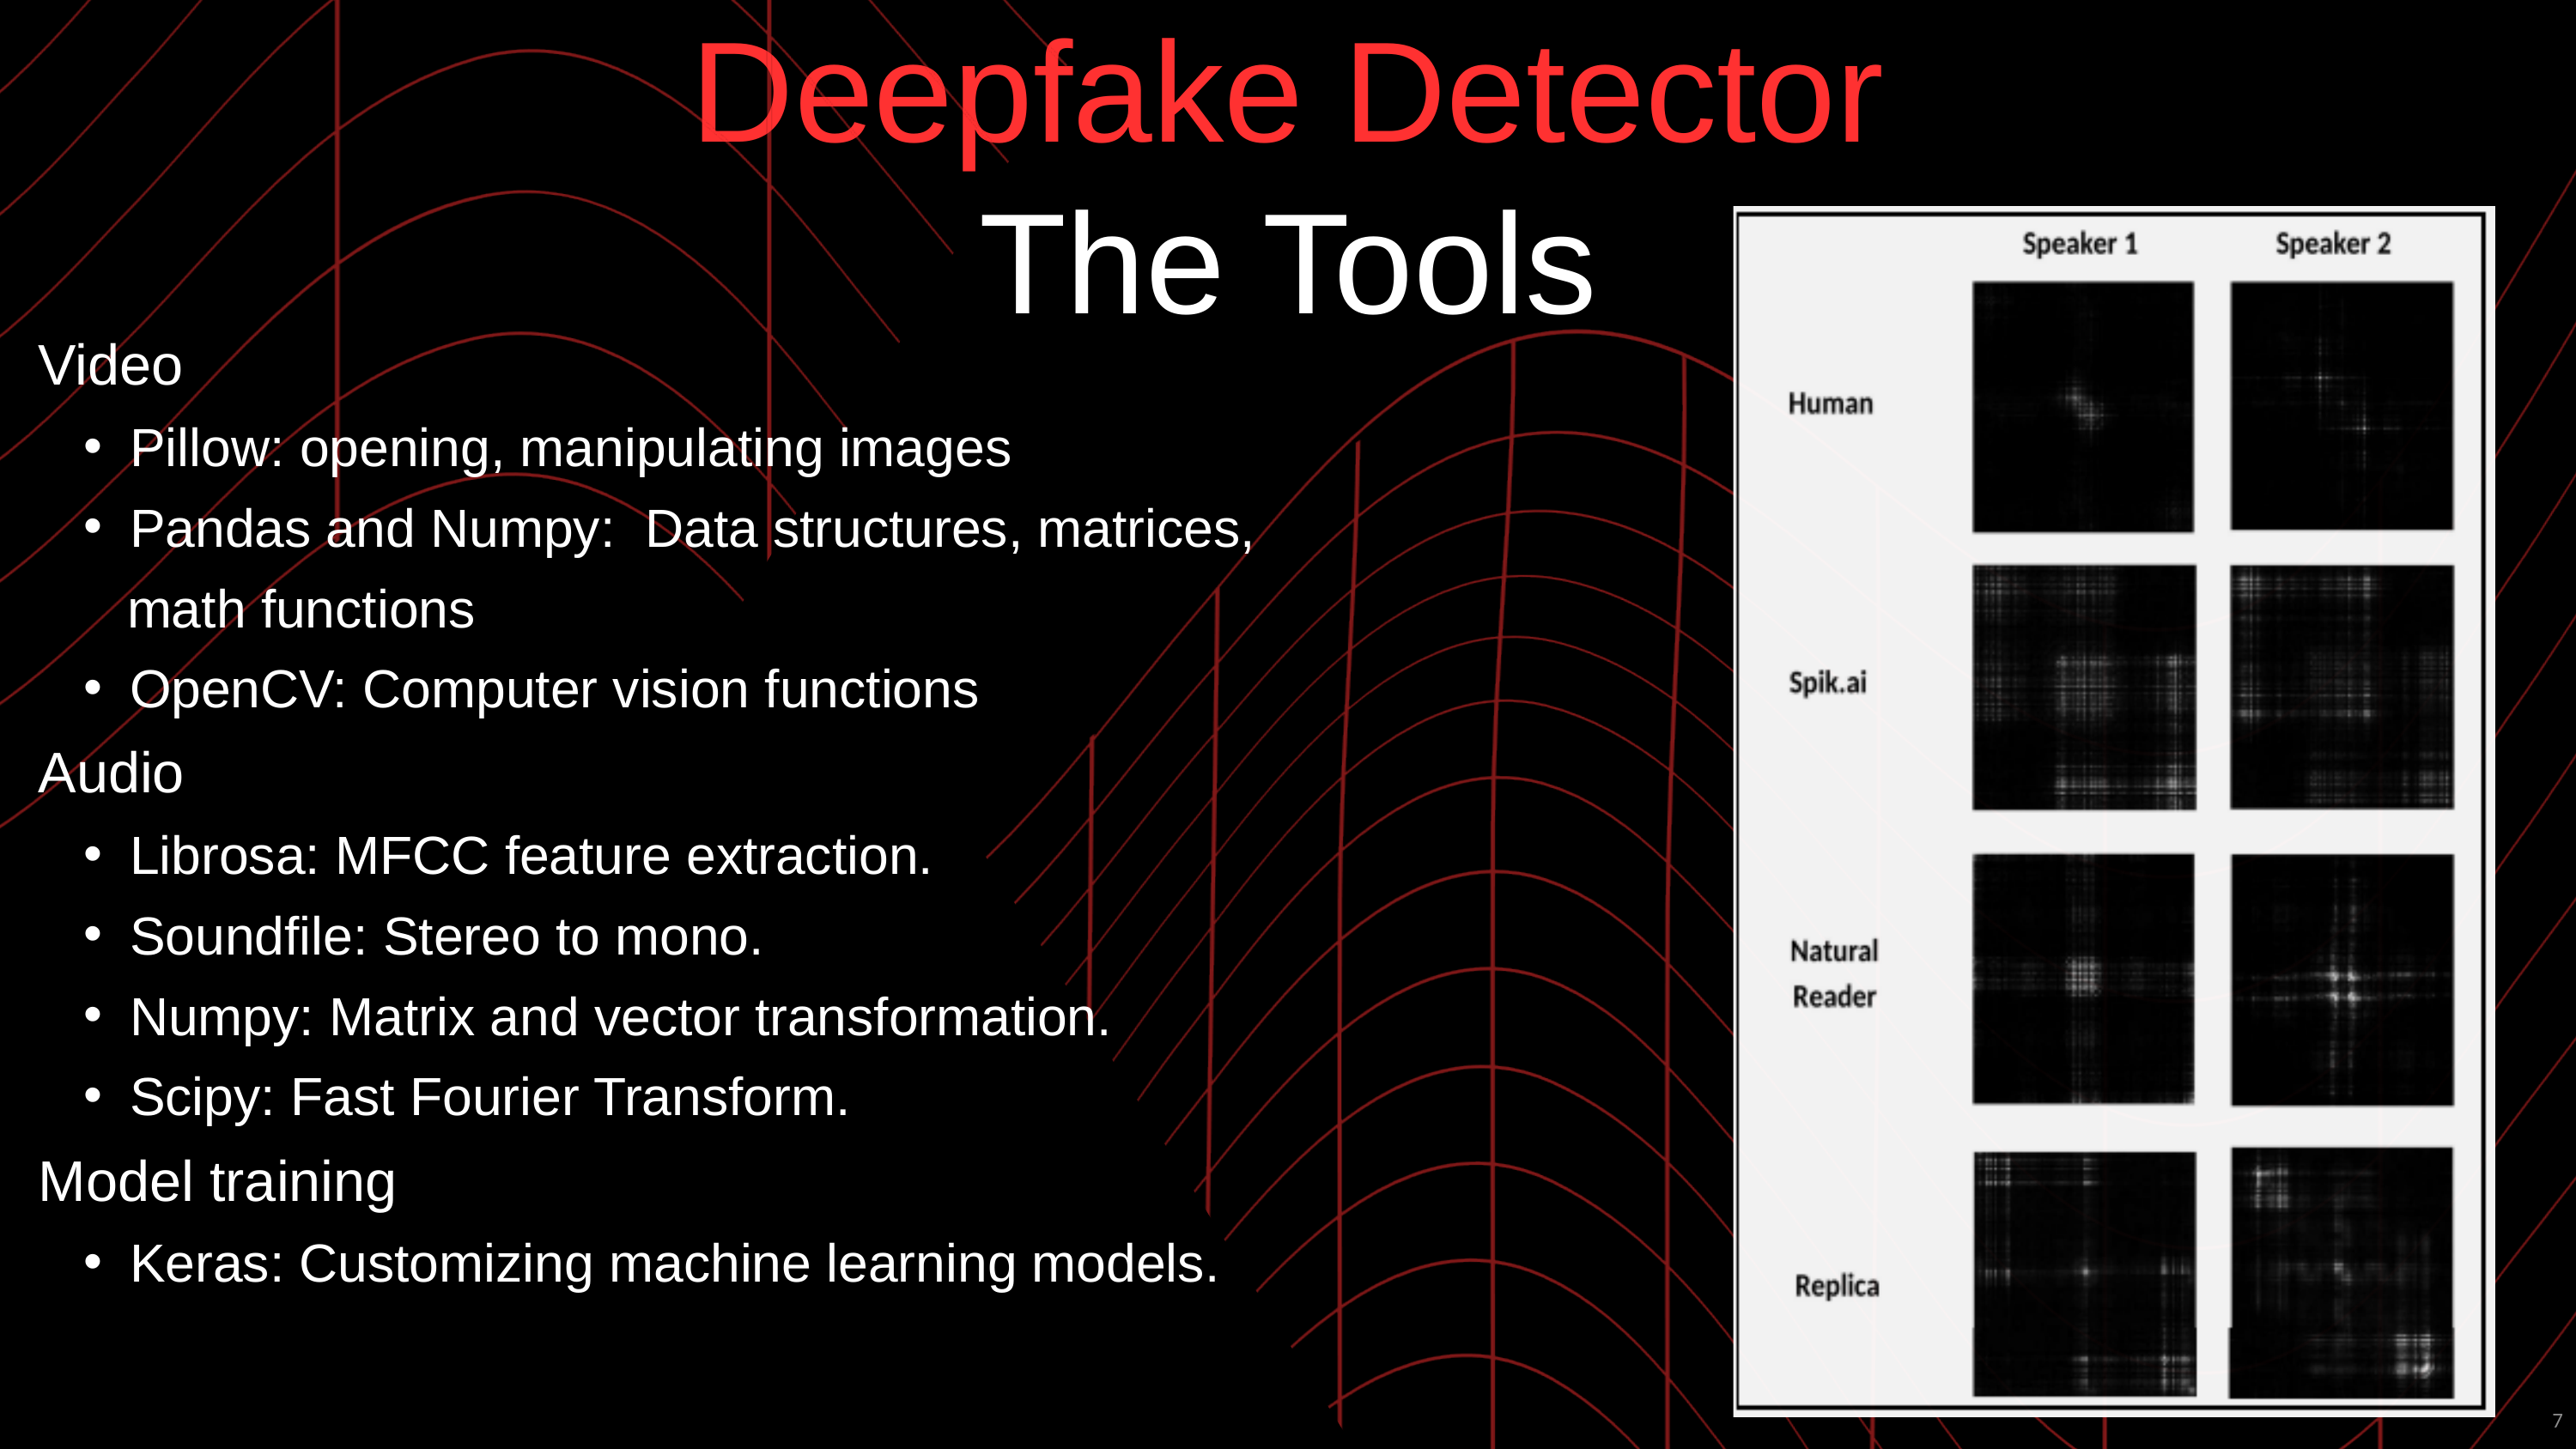

Deepfake Detector
The Tools

Video
Pillow: opening, manipulating images
Pandas and Numpy:  Data structures, matrices,
      math functions
OpenCV: Computer vision functions
Audio
Librosa: MFCC feature extraction.
Soundfile: Stereo to mono.
Numpy: Matrix and vector transformation.
Scipy: Fast Fourier Transform.
Model training
Keras: Customizing machine learning models.

7